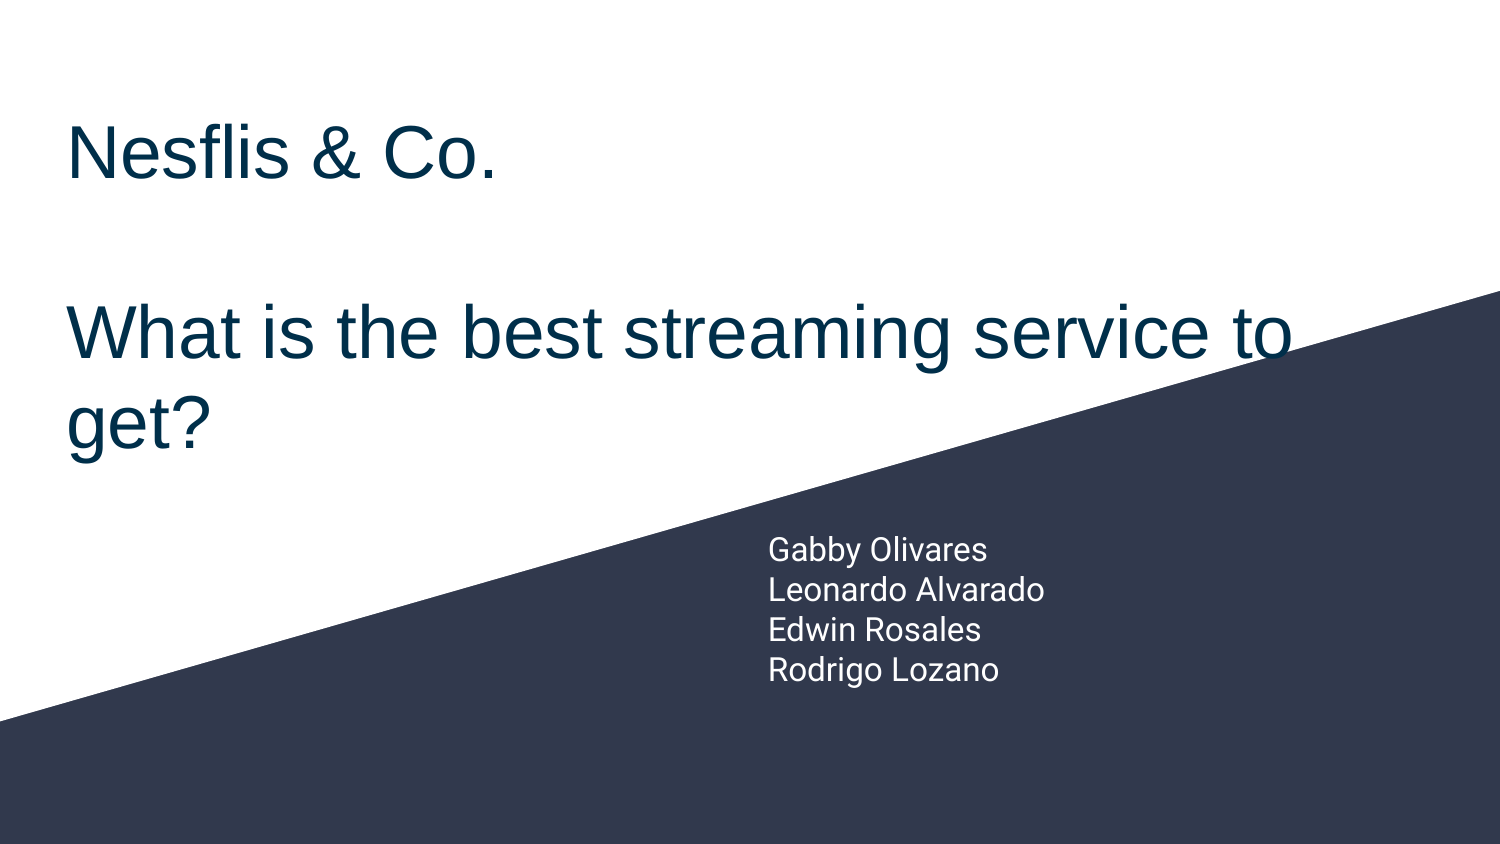

# Nesflis & Co.

What is the best streaming service to get?
Gabby Olivares
Leonardo Alvarado
Edwin Rosales
Rodrigo Lozano